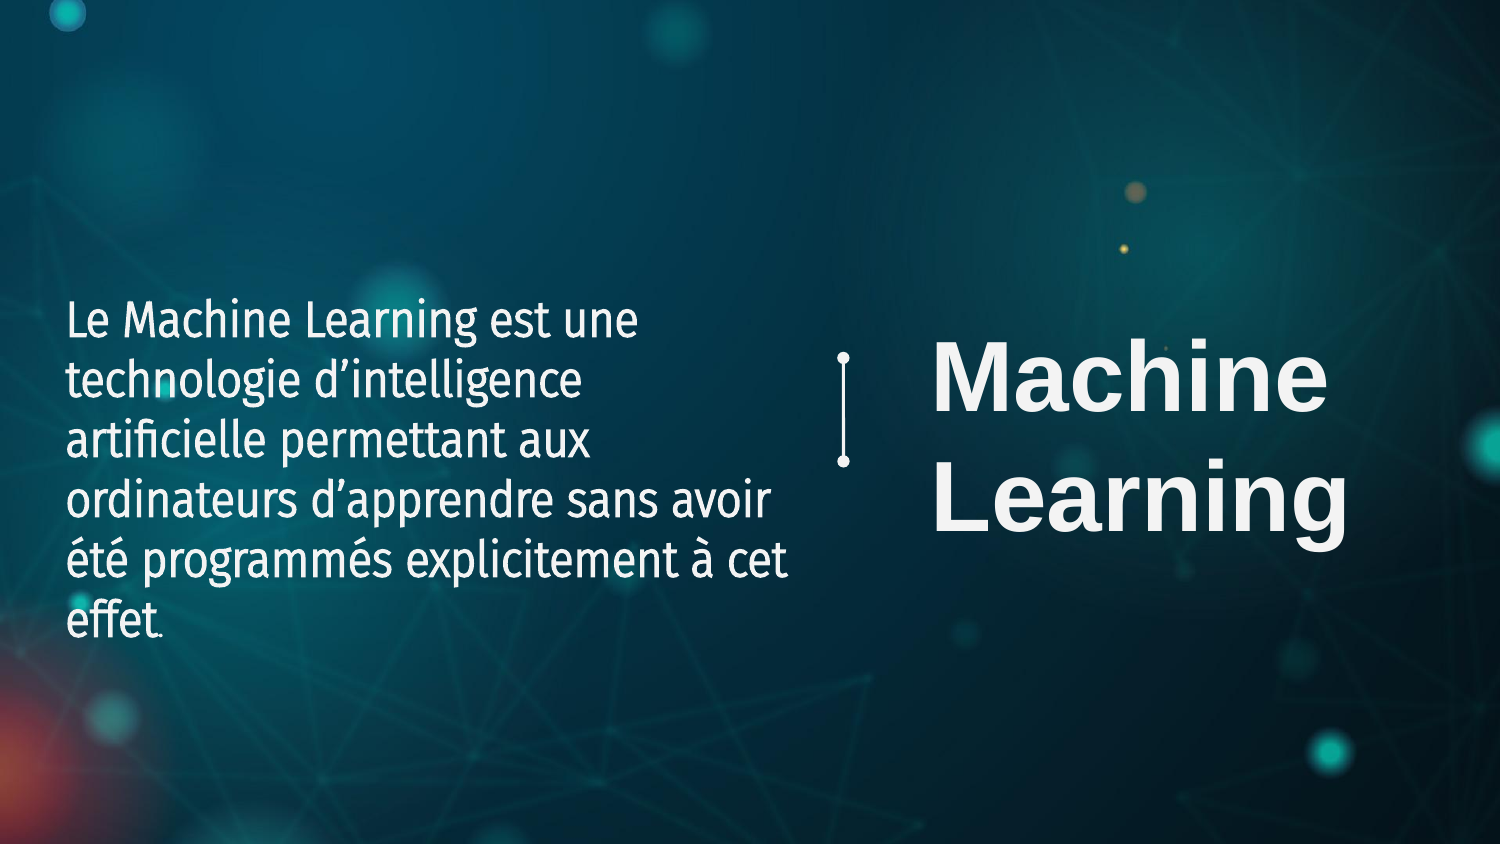

Machine Learning
Le Machine Learning est une technologie d’intelligence artificielle permettant aux ordinateurs d’apprendre sans avoir été programmés explicitement à cet effet.